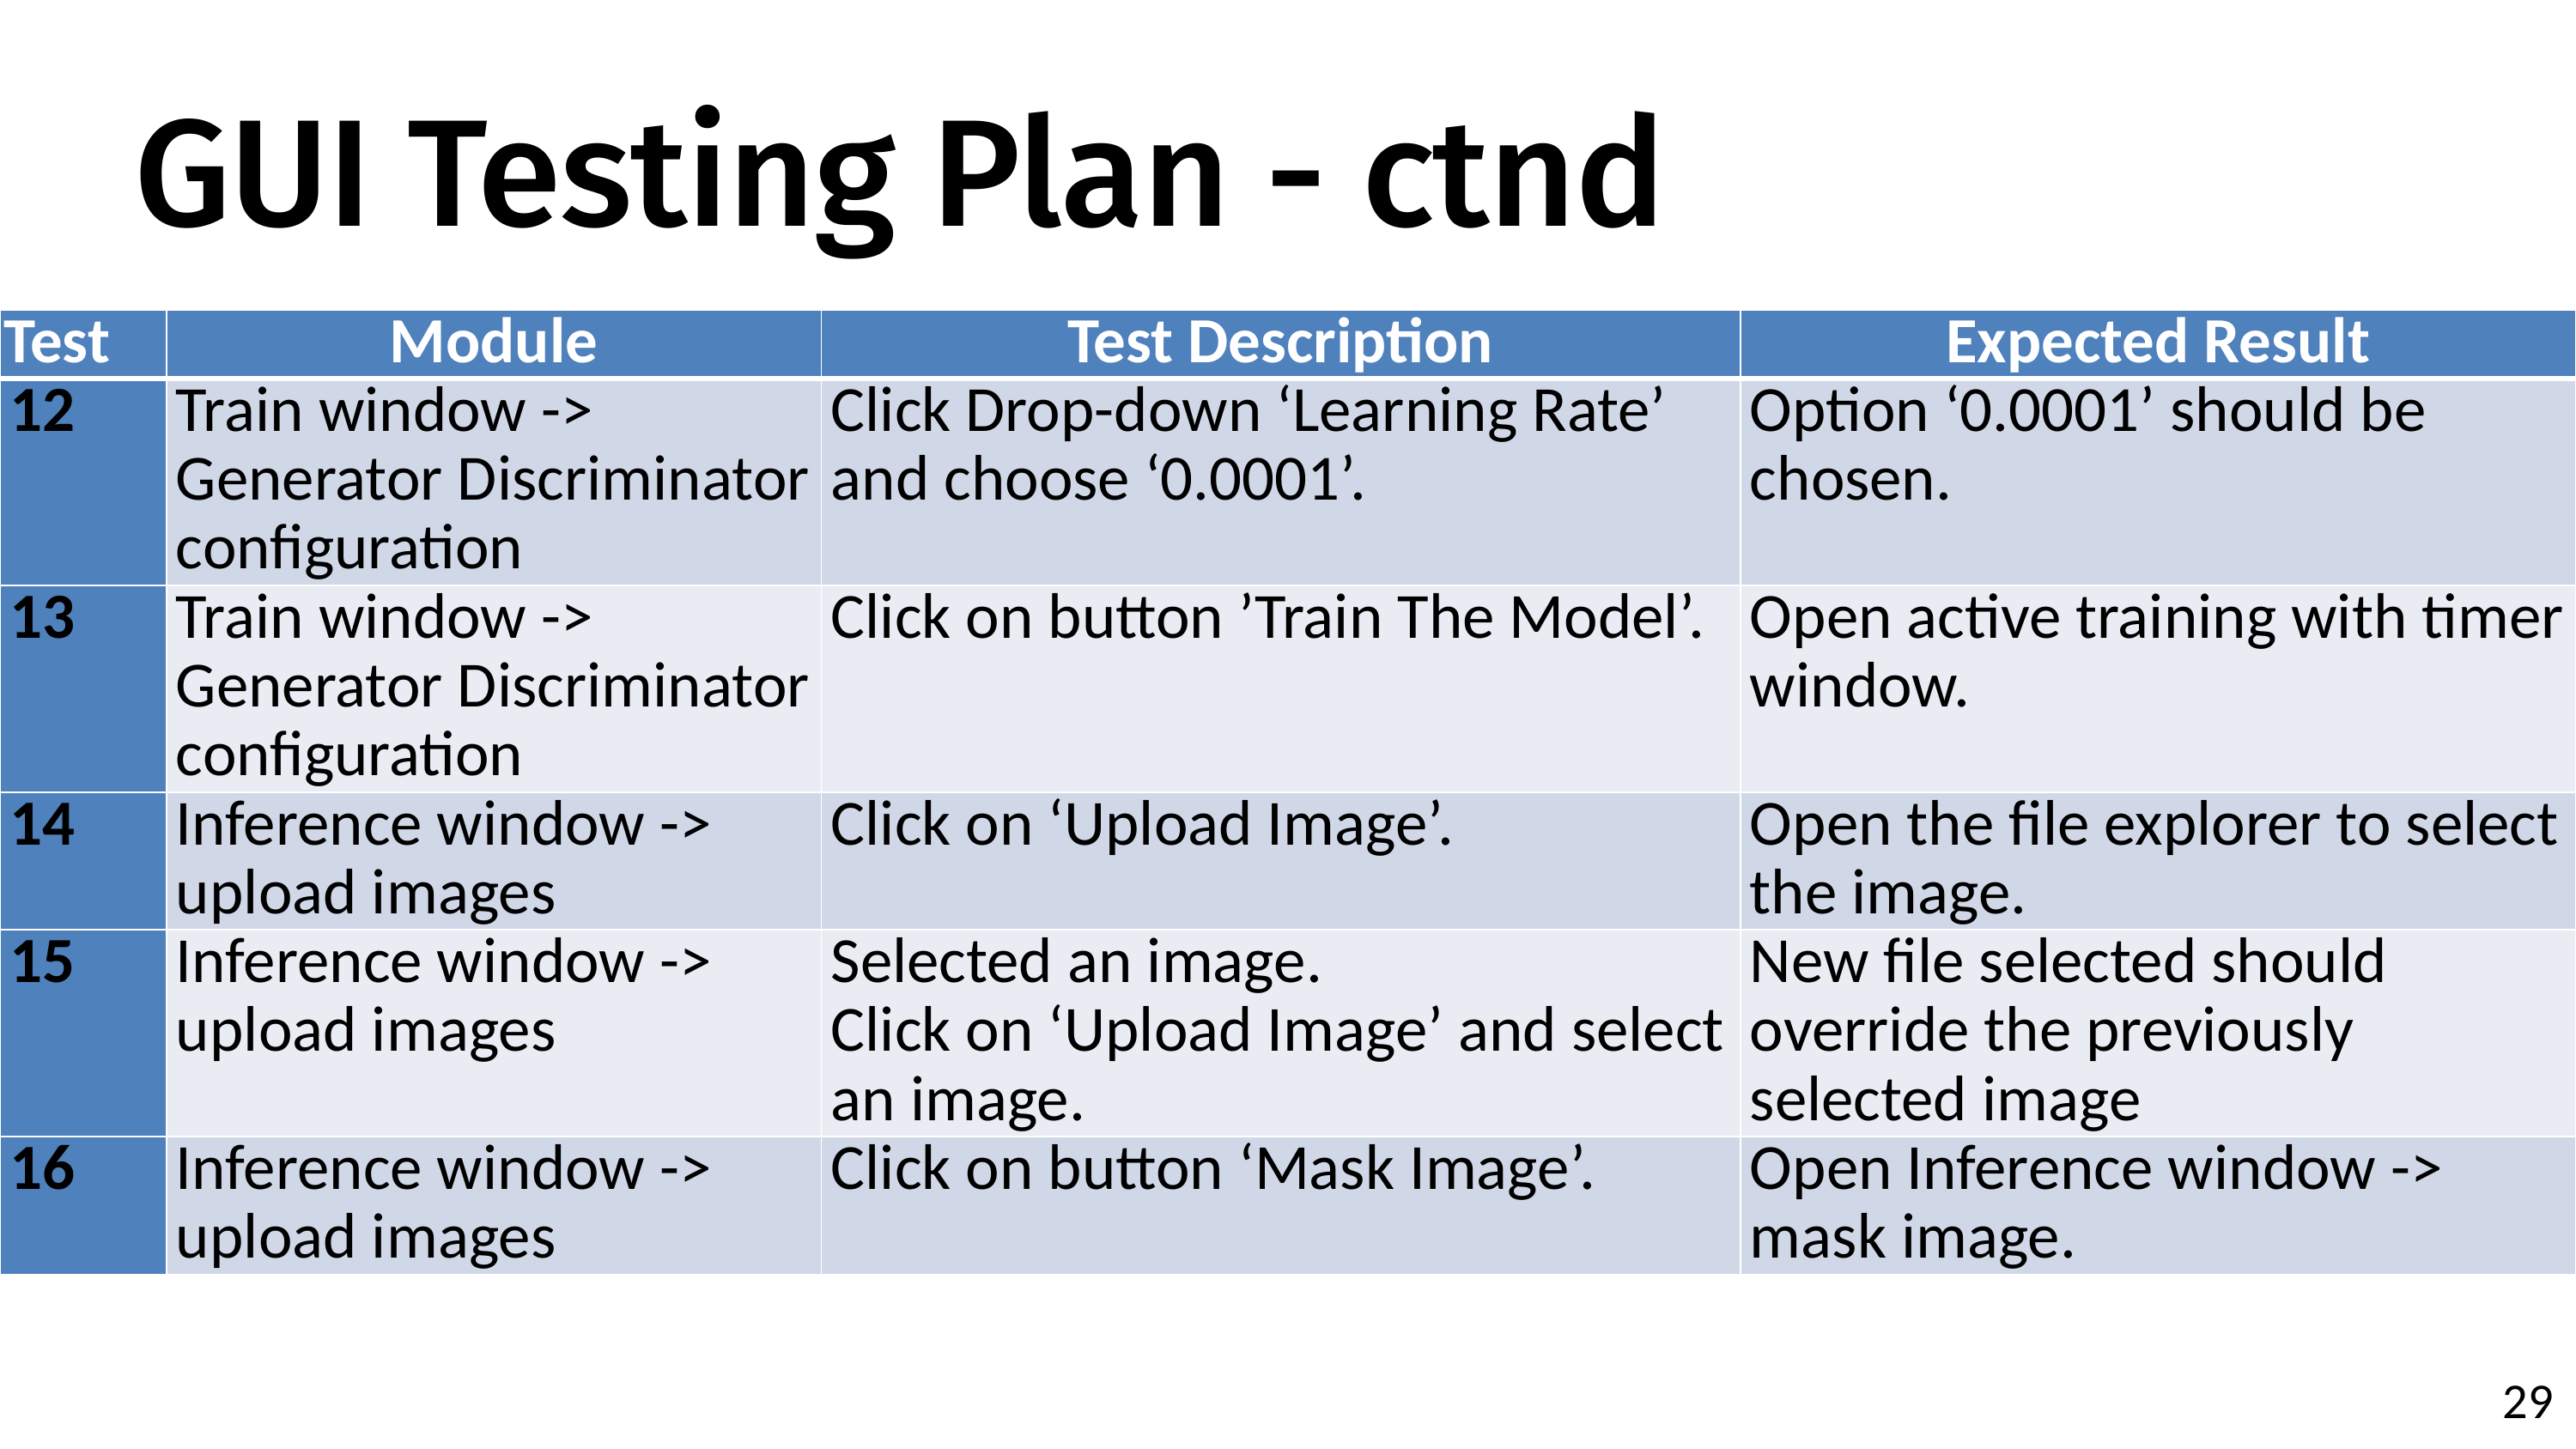

GUI Testing Plan - ctnd
| Test | Module | Test Description | Expected Result |
| --- | --- | --- | --- |
| 12 | Train window -> Generator Discriminator configuration | Click Drop-down ‘Learning Rate’ and choose ‘0.0001’. | Option ‘0.0001’ should be chosen. |
| 13 | Train window -> Generator Discriminator configuration | Click on button ’Train The Model’. | Open active training with timer window. |
| 14 | Inference window -> upload images | Click on ‘Upload Image’. | Open the file explorer to select the image. |
| 15 | Inference window -> upload images | Selected an image. Click on ‘Upload Image’ and select an image. | New file selected should override the previously selected image |
| 16 | Inference window -> upload images | Click on button ‘Mask Image’. | Open Inference window -> mask image. |
29